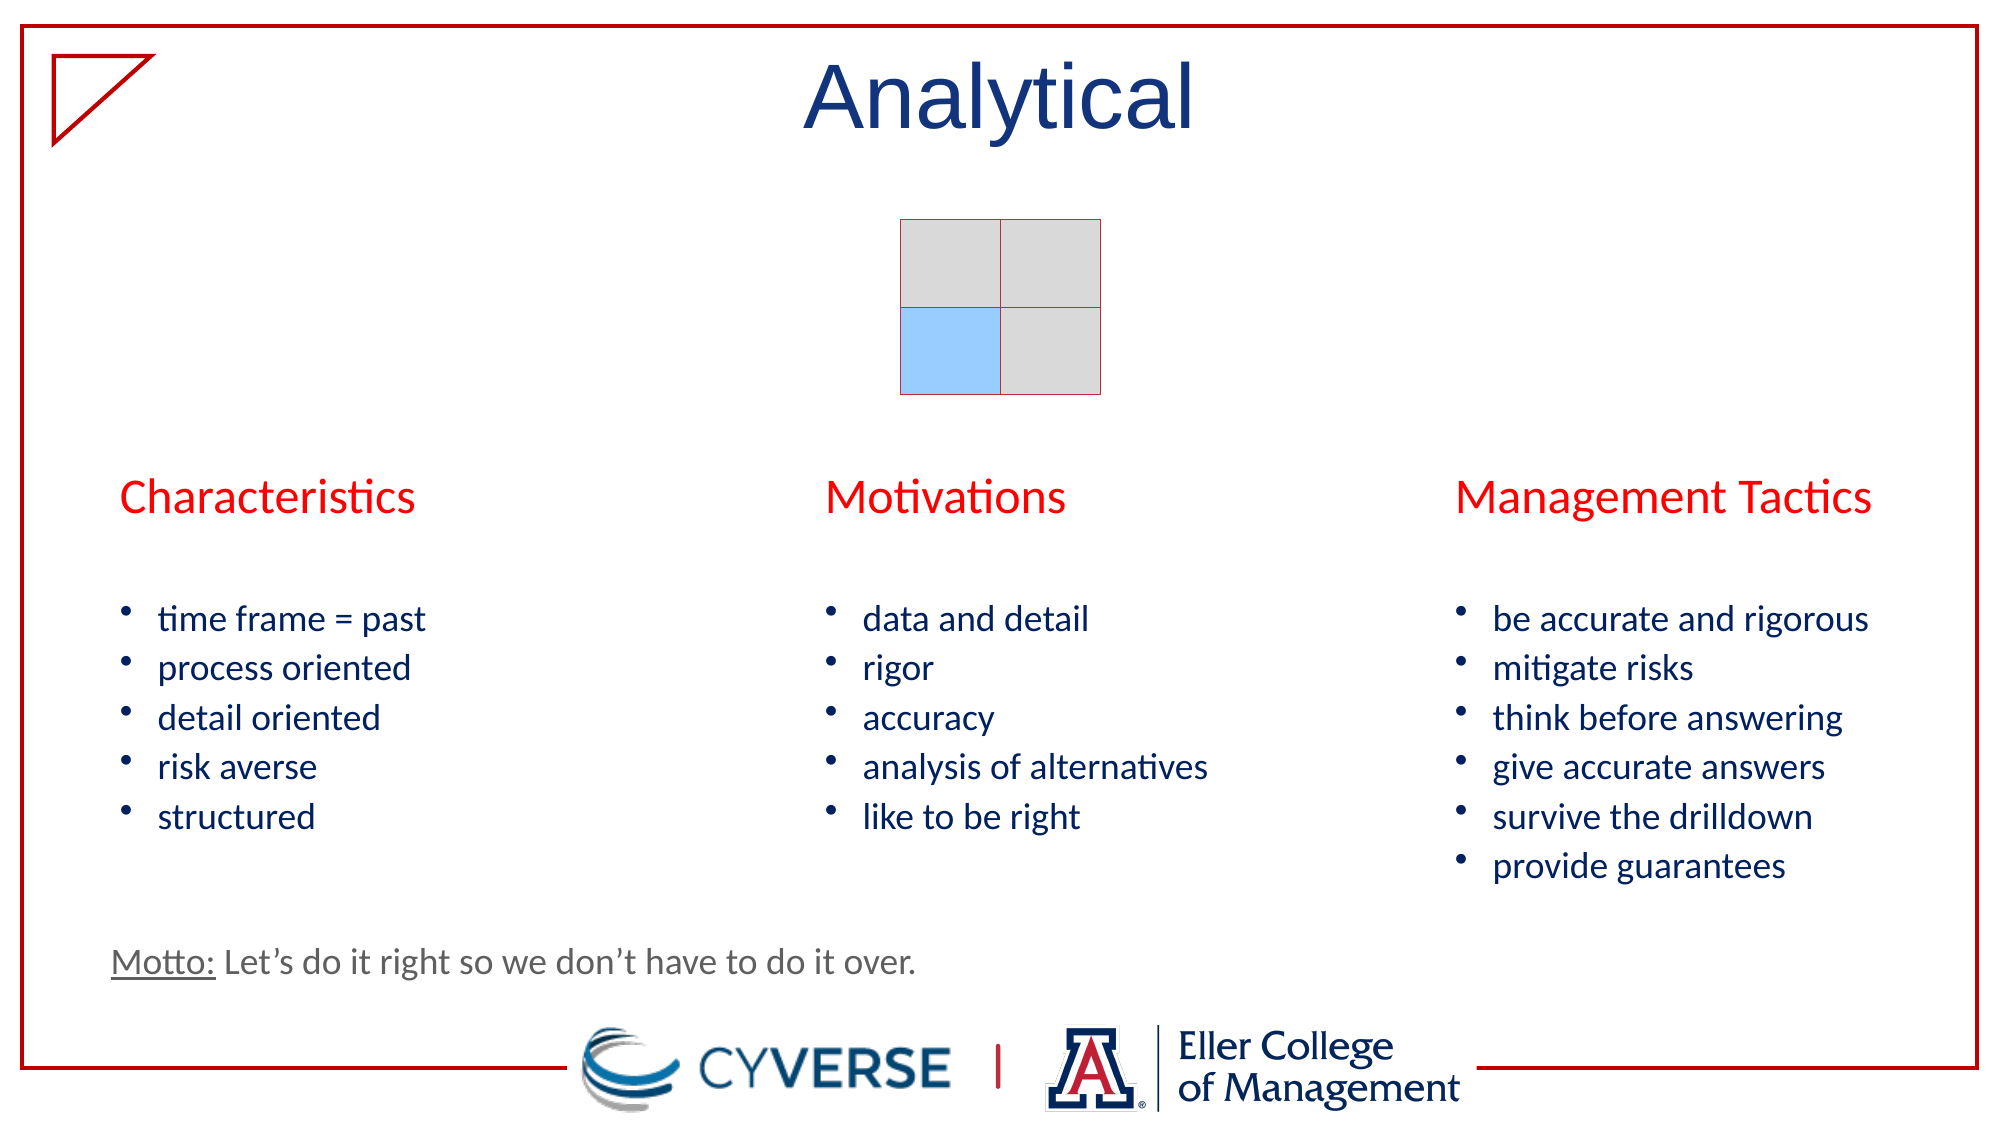

# Analytical

Characteristics

time frame = past
process oriented
detail oriented
risk averse
structured

Motivations

data and detail
rigor
accuracy
analysis of alternatives
like to be right
Management Tactics

be accurate and rigorous
mitigate risks
think before answering
give accurate answers
survive the drilldown
provide guarantees
Motto: Let’s do it right so we don’t have to do it over.